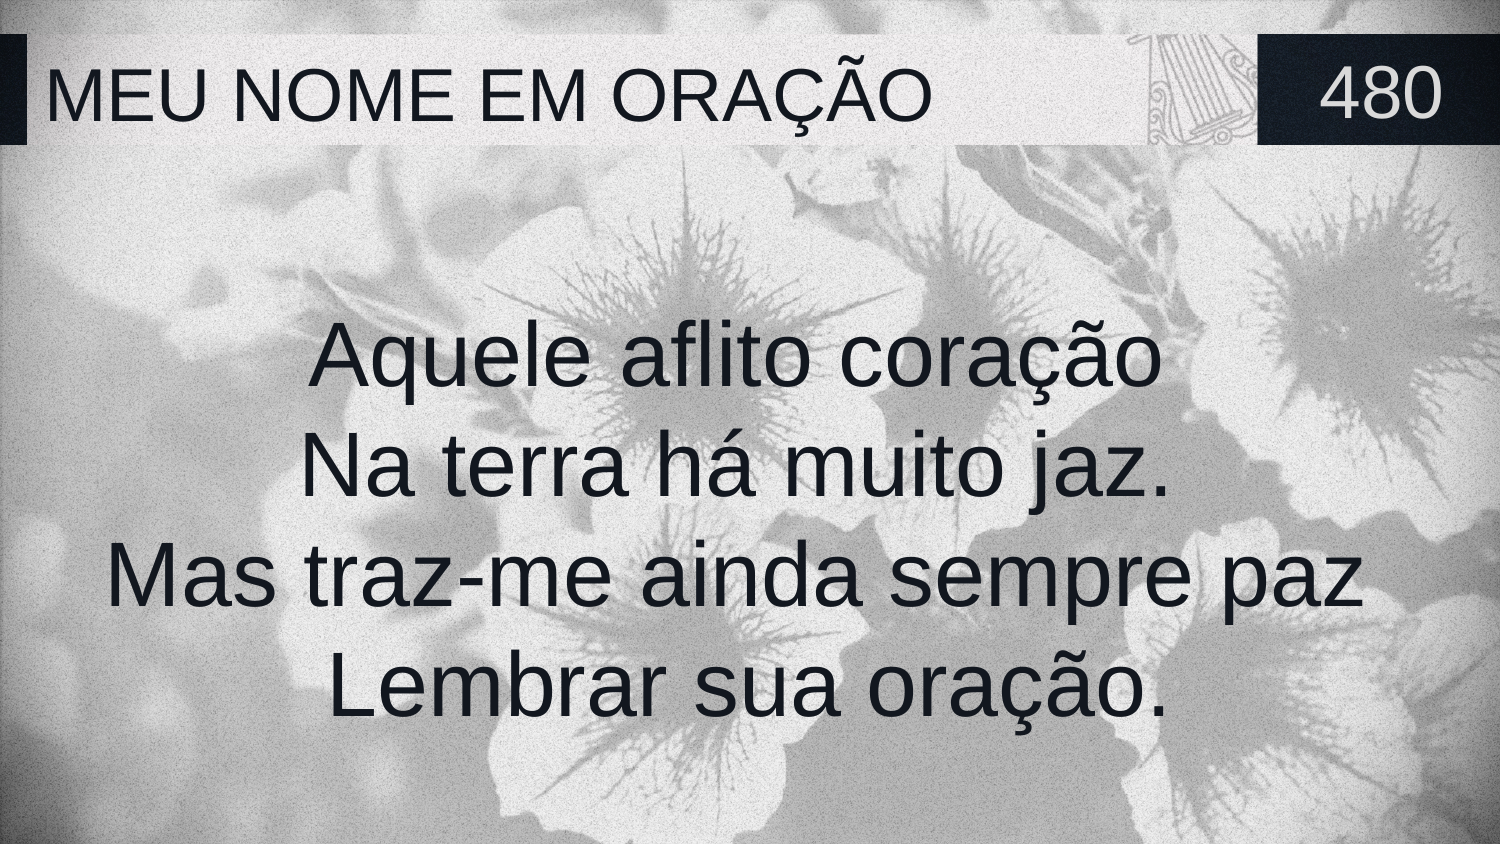

# MEU NOME EM ORAÇÃO
480
Aquele aflito coração
Na terra há muito jaz.
Mas traz-me ainda sempre paz
Lembrar sua oração.